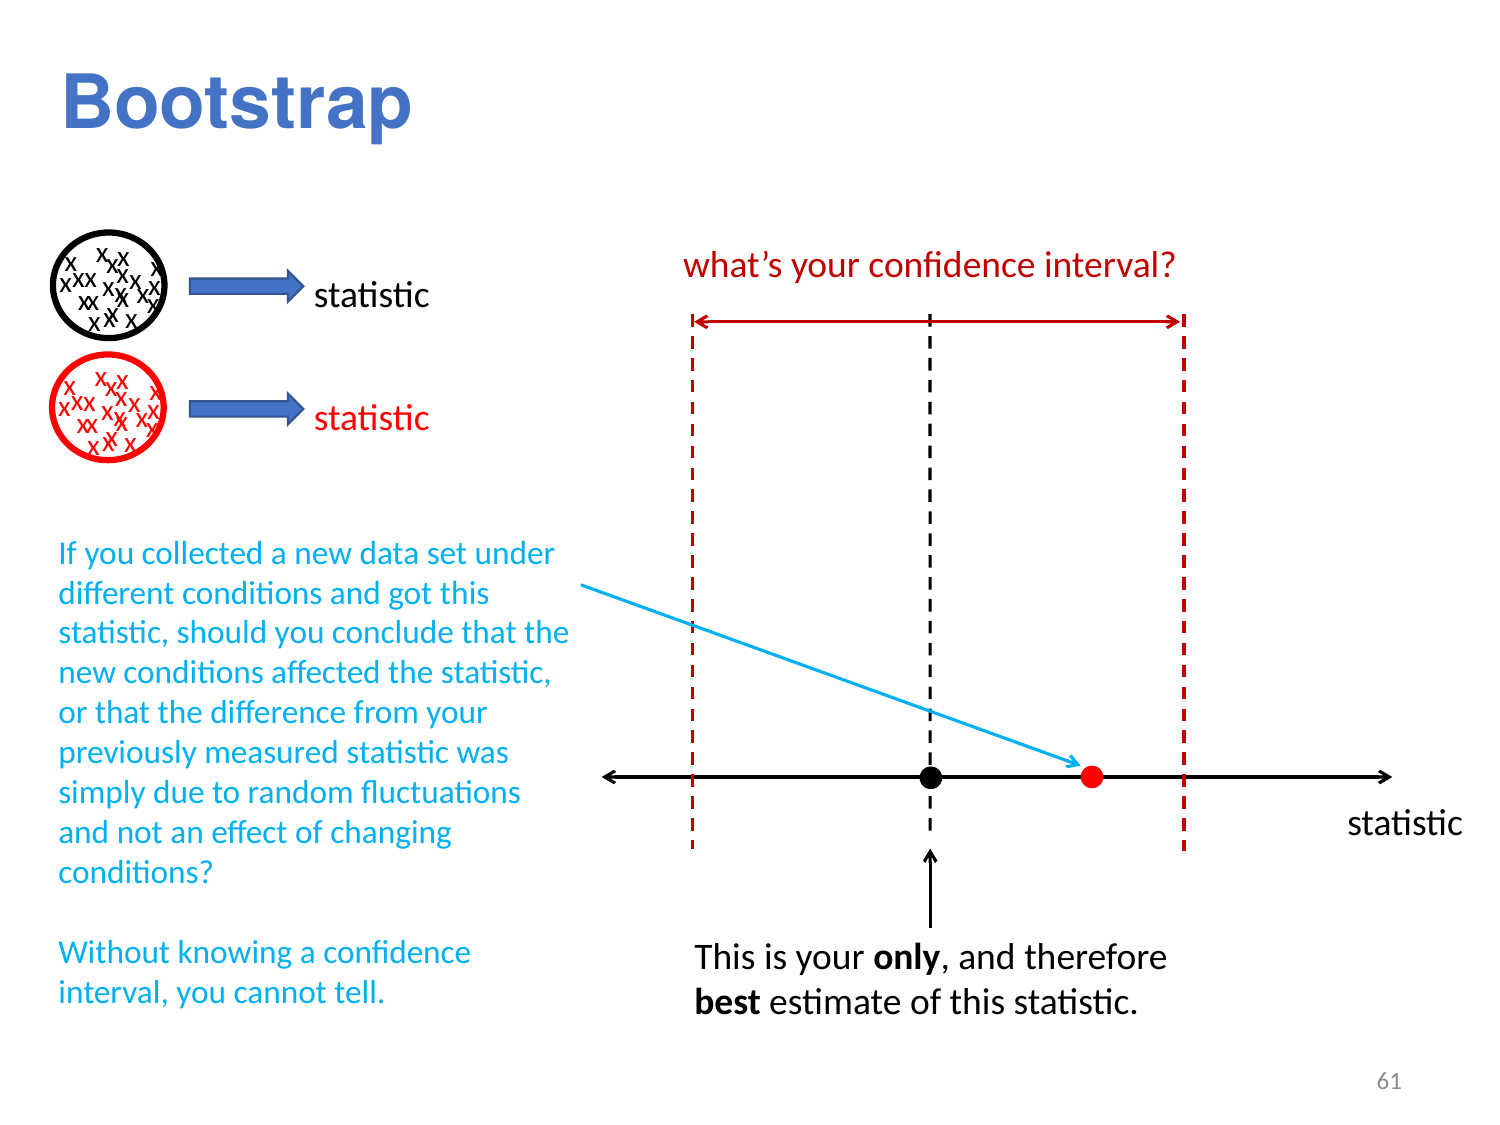

# Bootstrap
x
x

x
x
x
x
x
x
x
x
x
x
x
x
x
x
x
x
x
x
x
x
what’s your confidence interval?
statistic

x
x

x
x
x
x
x
x
x
x
x
x
x
x
x
x
x
x
x
x
x
x
statistic

If you collected a new data set under different conditions and got this statistic, should you conclude that the new conditions affected the statistic, or that the difference from your previously measured statistic was simply due to random fluctuations and not an effect of changing conditions?

Without knowing a confidence interval, you cannot tell.

statistic
This is your only, and therefore best estimate of this statistic.
61